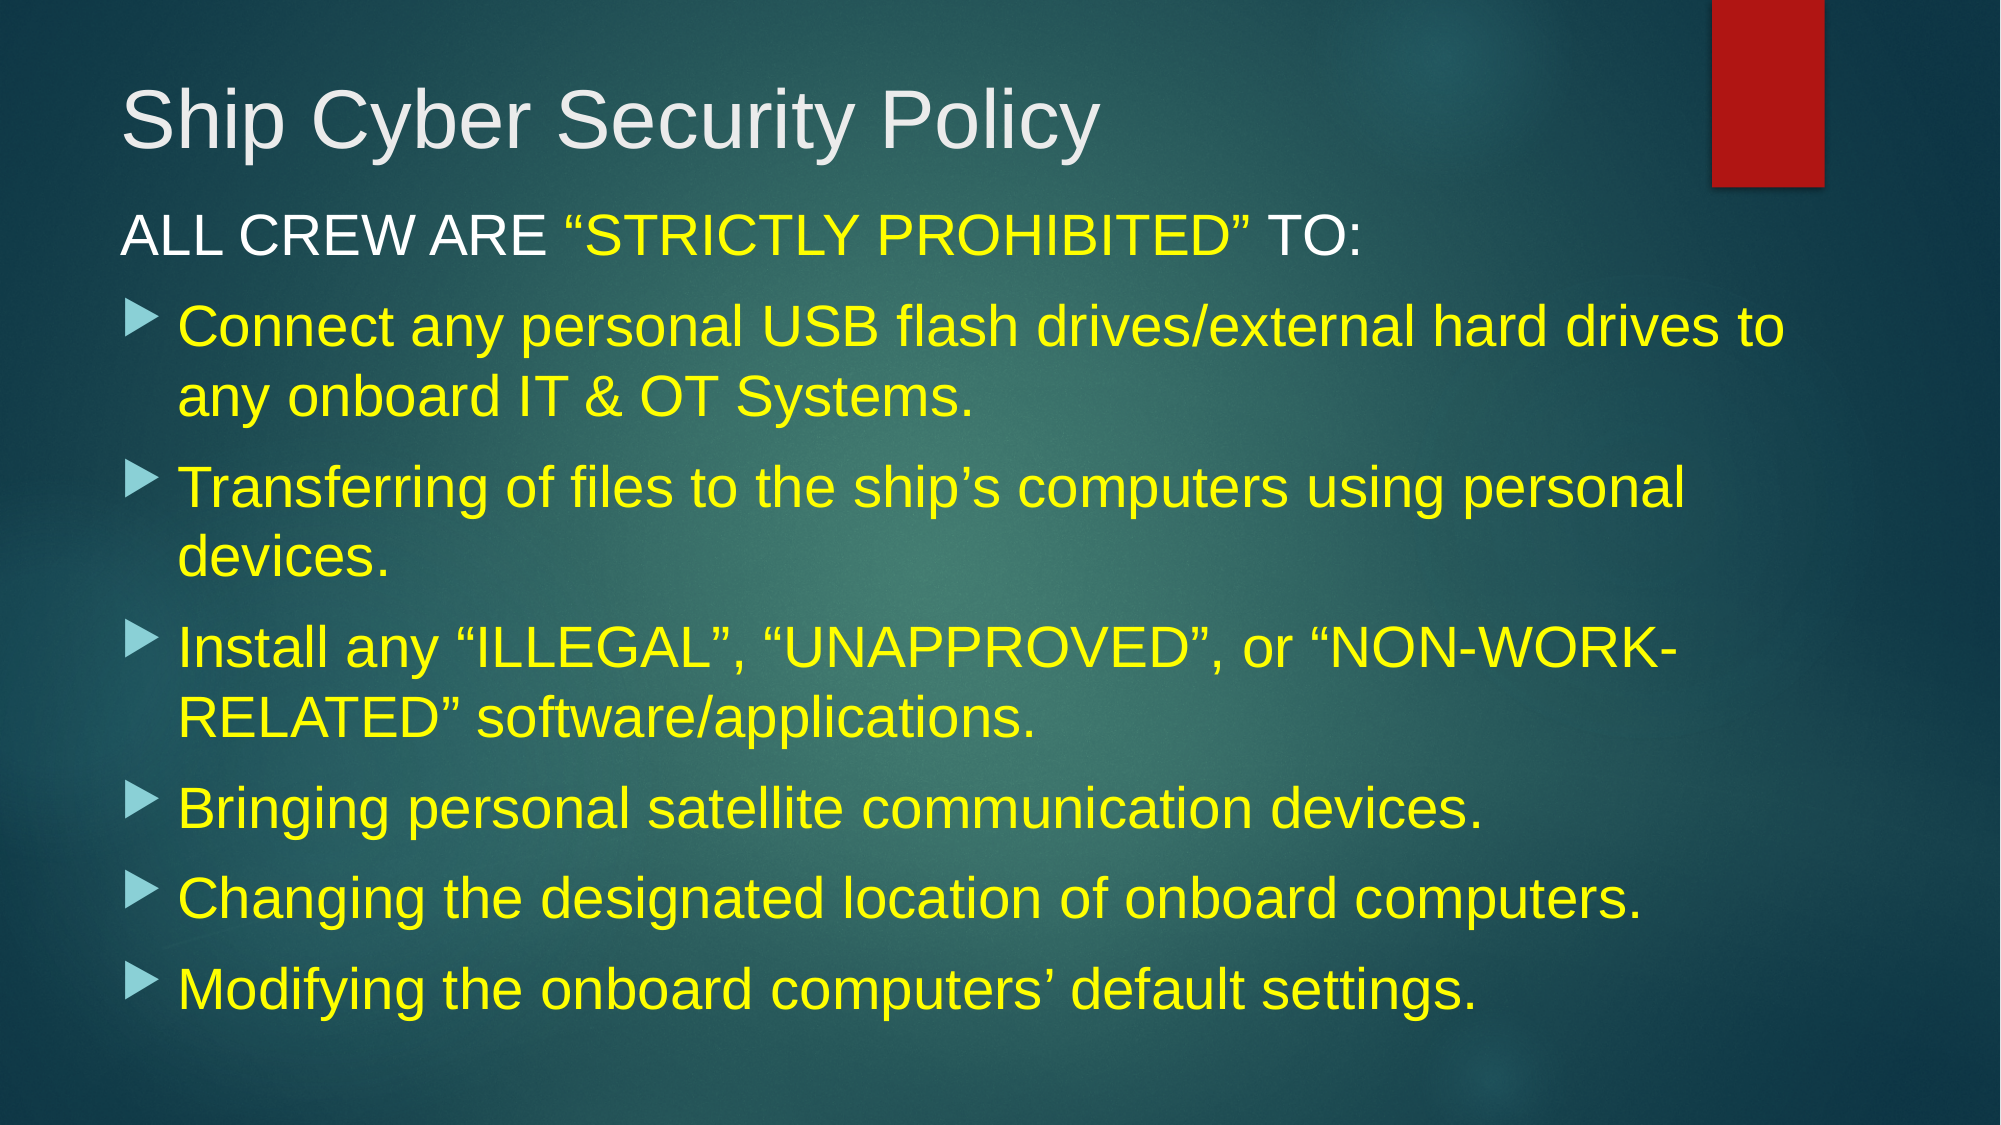

# Ship Cyber Security Policy
ALL CREW ARE “STRICTLY PROHIBITED” TO:
Connect any personal USB flash drives/external hard drives to any onboard IT & OT Systems.
Transferring of files to the ship’s computers using personal devices.
Install any “ILLEGAL”, “UNAPPROVED”, or “NON-WORK-RELATED” software/applications.
Bringing personal satellite communication devices.
Changing the designated location of onboard computers.
Modifying the onboard computers’ default settings.